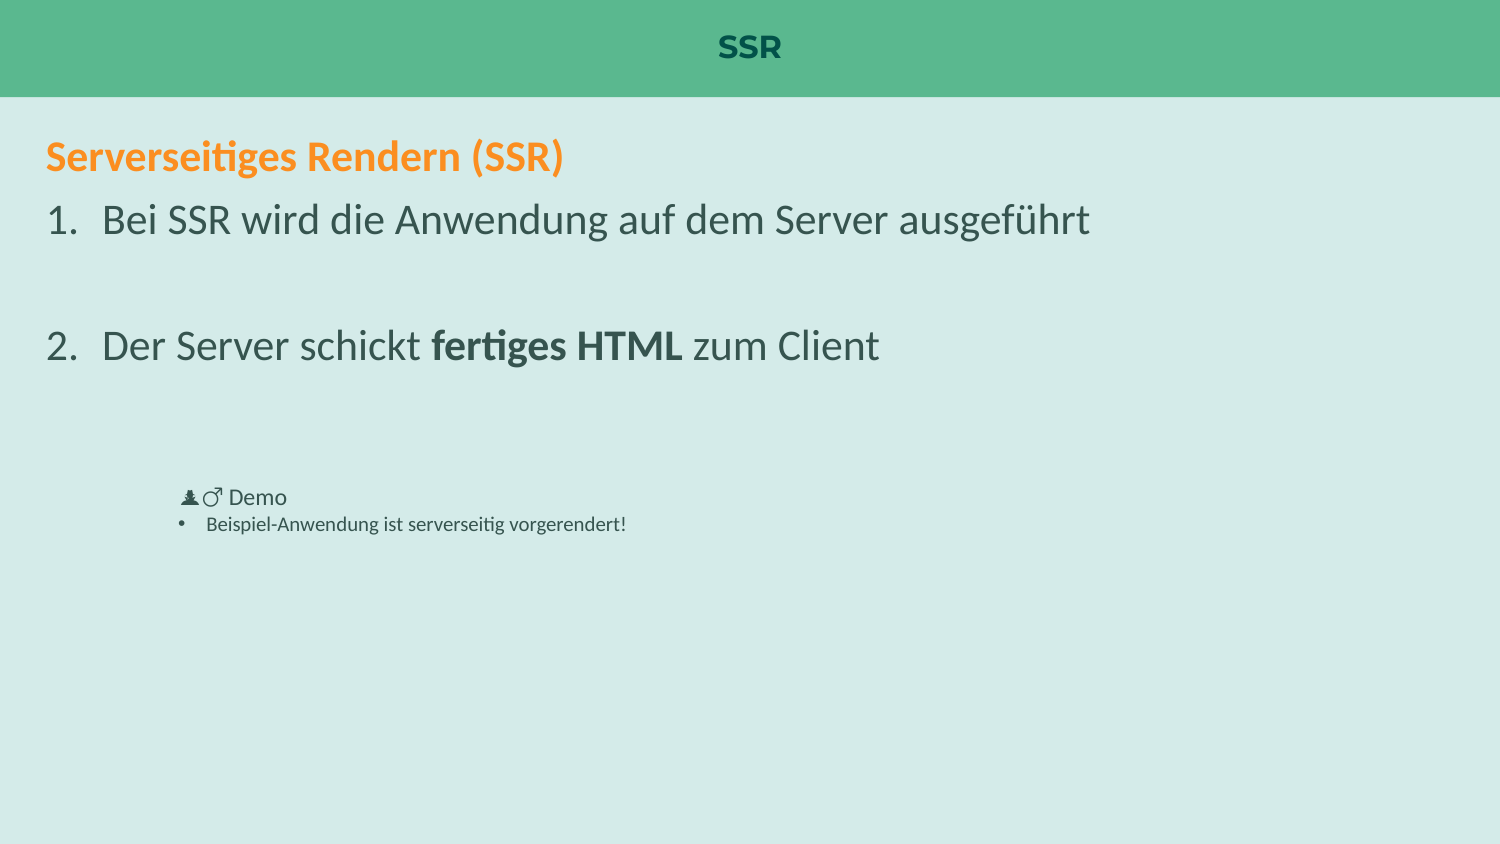

# SSR
Serverseitiges Rendern (SSR)
Bei SSR wird die Anwendung auf dem Server ausgeführt

Der Server schickt fertiges HTML zum Client

🕵️‍♂️ Demo
Beispiel-Anwendung ist serverseitig vorgerendert!